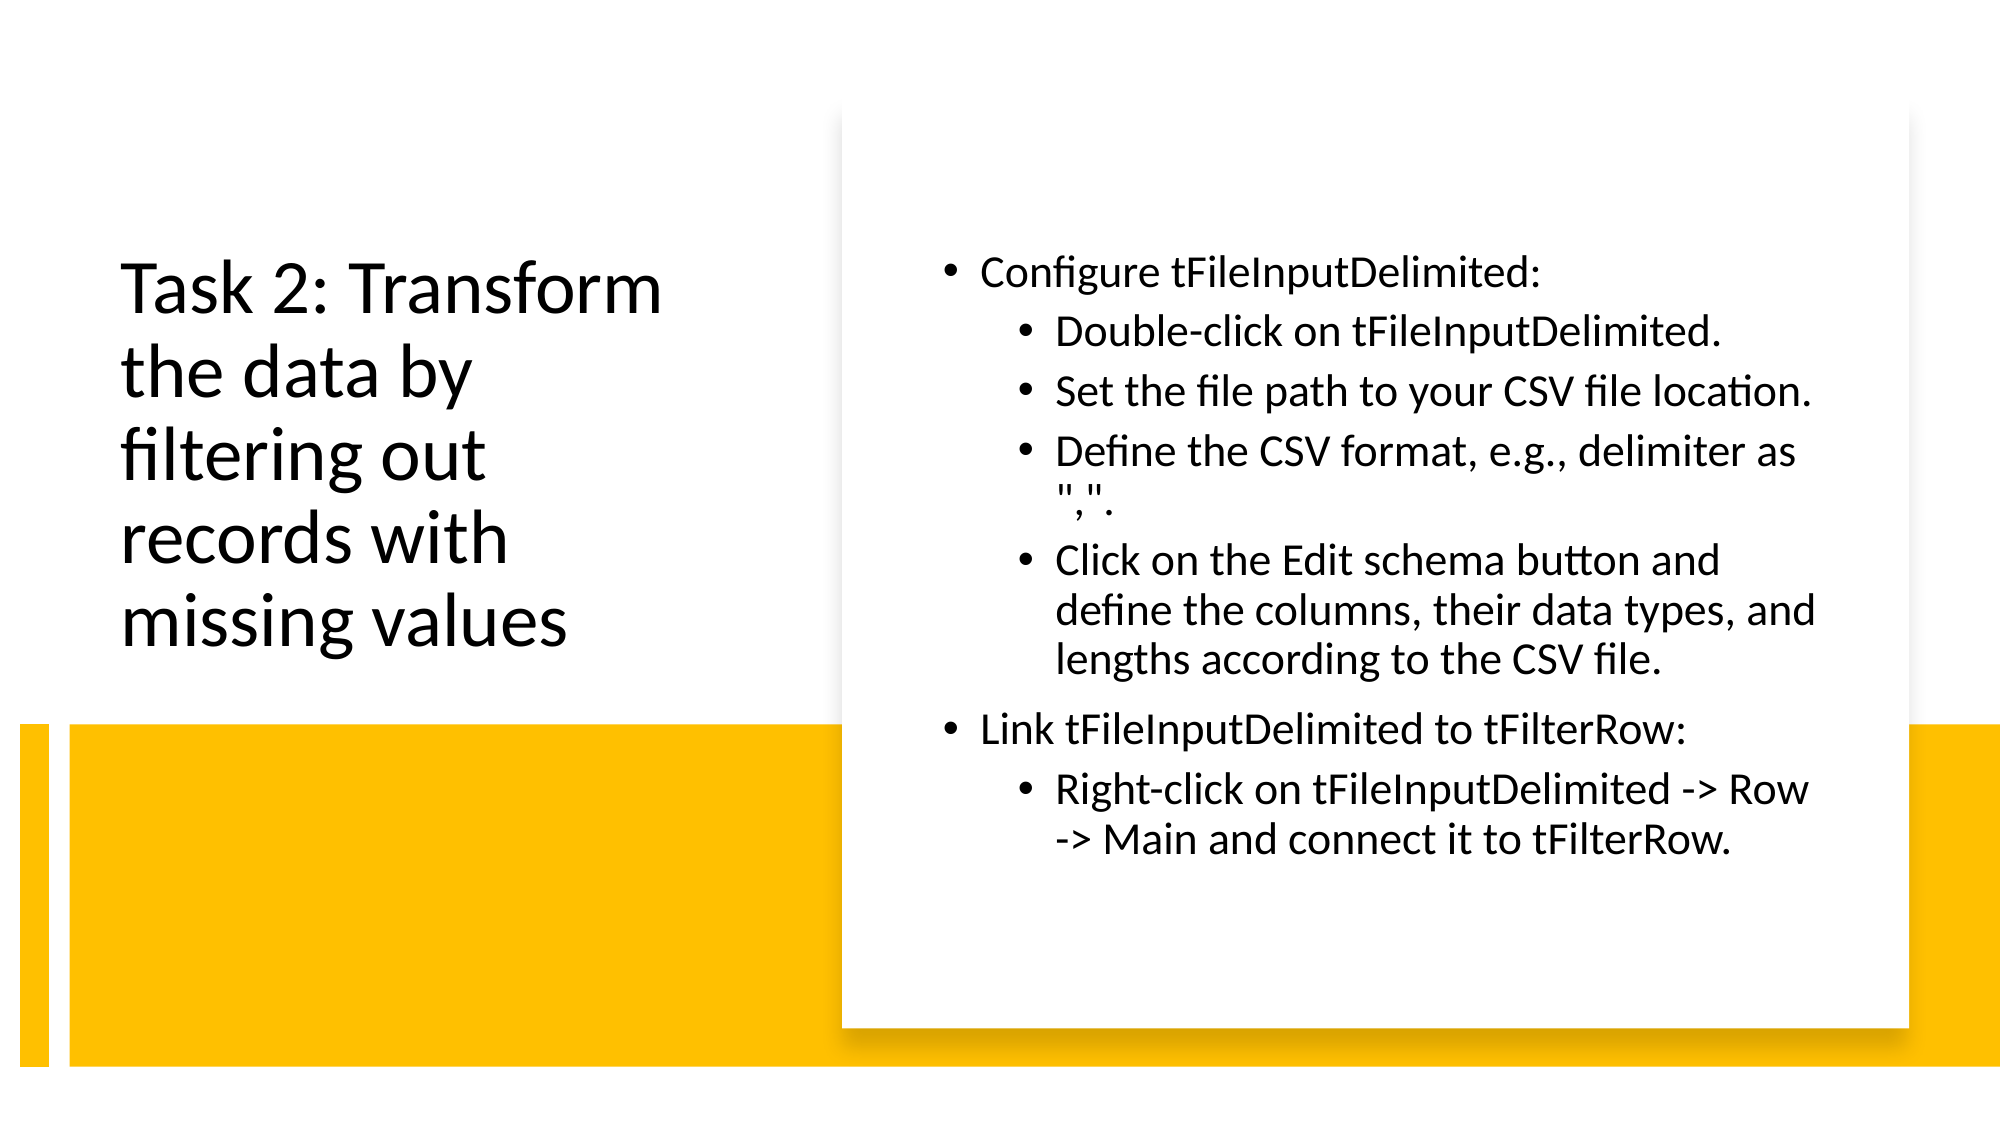

Configure tFileInputDelimited:
Double-click on tFileInputDelimited.
Set the file path to your CSV file location.
Define the CSV format, e.g., delimiter as ",".
Click on the Edit schema button and define the columns, their data types, and lengths according to the CSV file.
Link tFileInputDelimited to tFilterRow:
Right-click on tFileInputDelimited -> Row -> Main and connect it to tFilterRow.
# Task 2: Transform the data by filtering out records with missing values